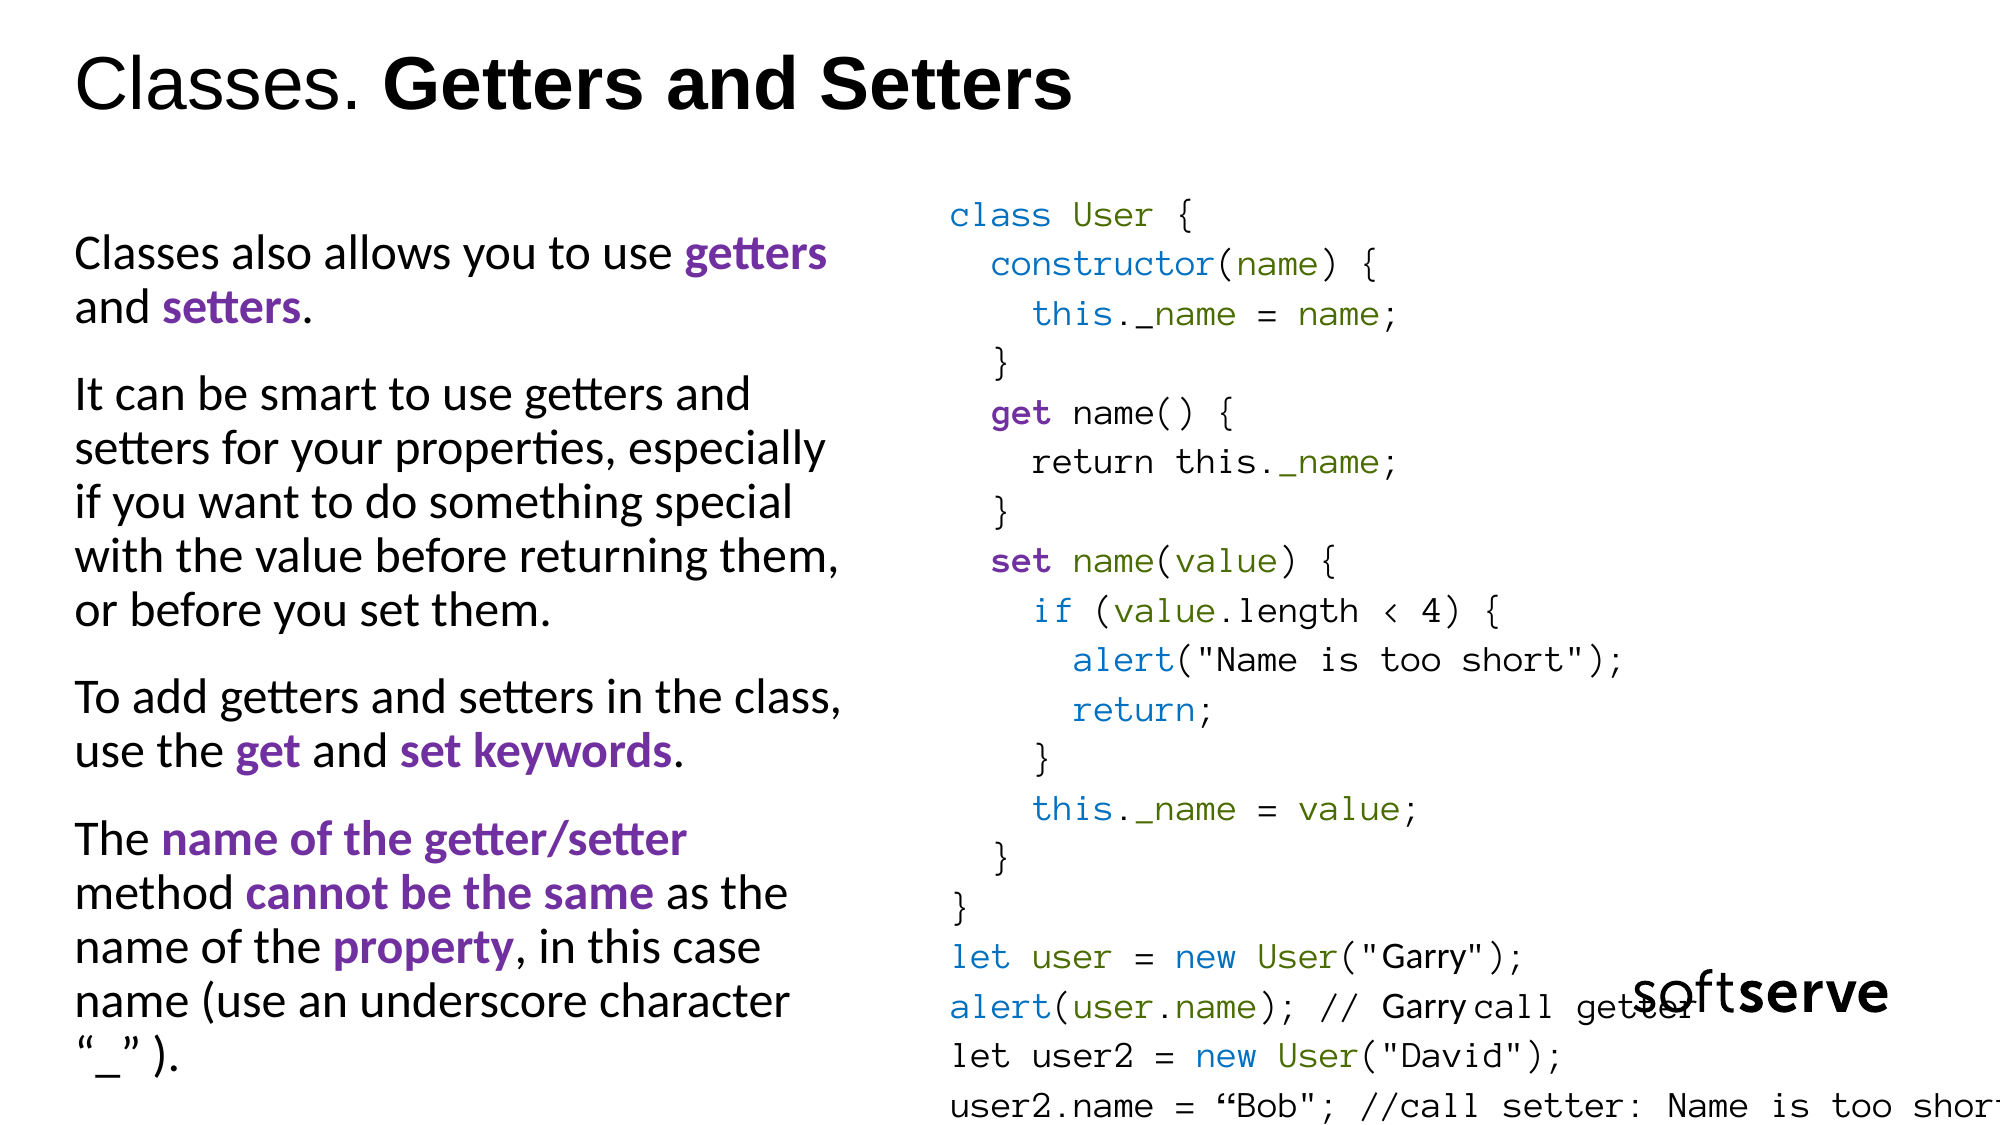

# Classes. Getters and Setters
class User {
  constructor(name) {
    this._name = name;
  }
  get name() {
    return this._name;
  }
  set name(value) {
    if (value.length < 4) {
      alert("Name is too short");
      return;
    }
    this._name = value;
  }
}
let user = new User("Garry");
alert(user.name); // Garry call getter
let user2 = new User("David");
user2.name = “Bob"; //call setter: Name is too short
Classes also allows you to use getters and setters.
It can be smart to use getters and setters for your properties, especially if you want to do something special with the value before returning them, or before you set them.
To add getters and setters in the class, use the get and set keywords.
The name of the getter/setter method cannot be the same as the name of the property, in this case name (use an underscore character “_” ).